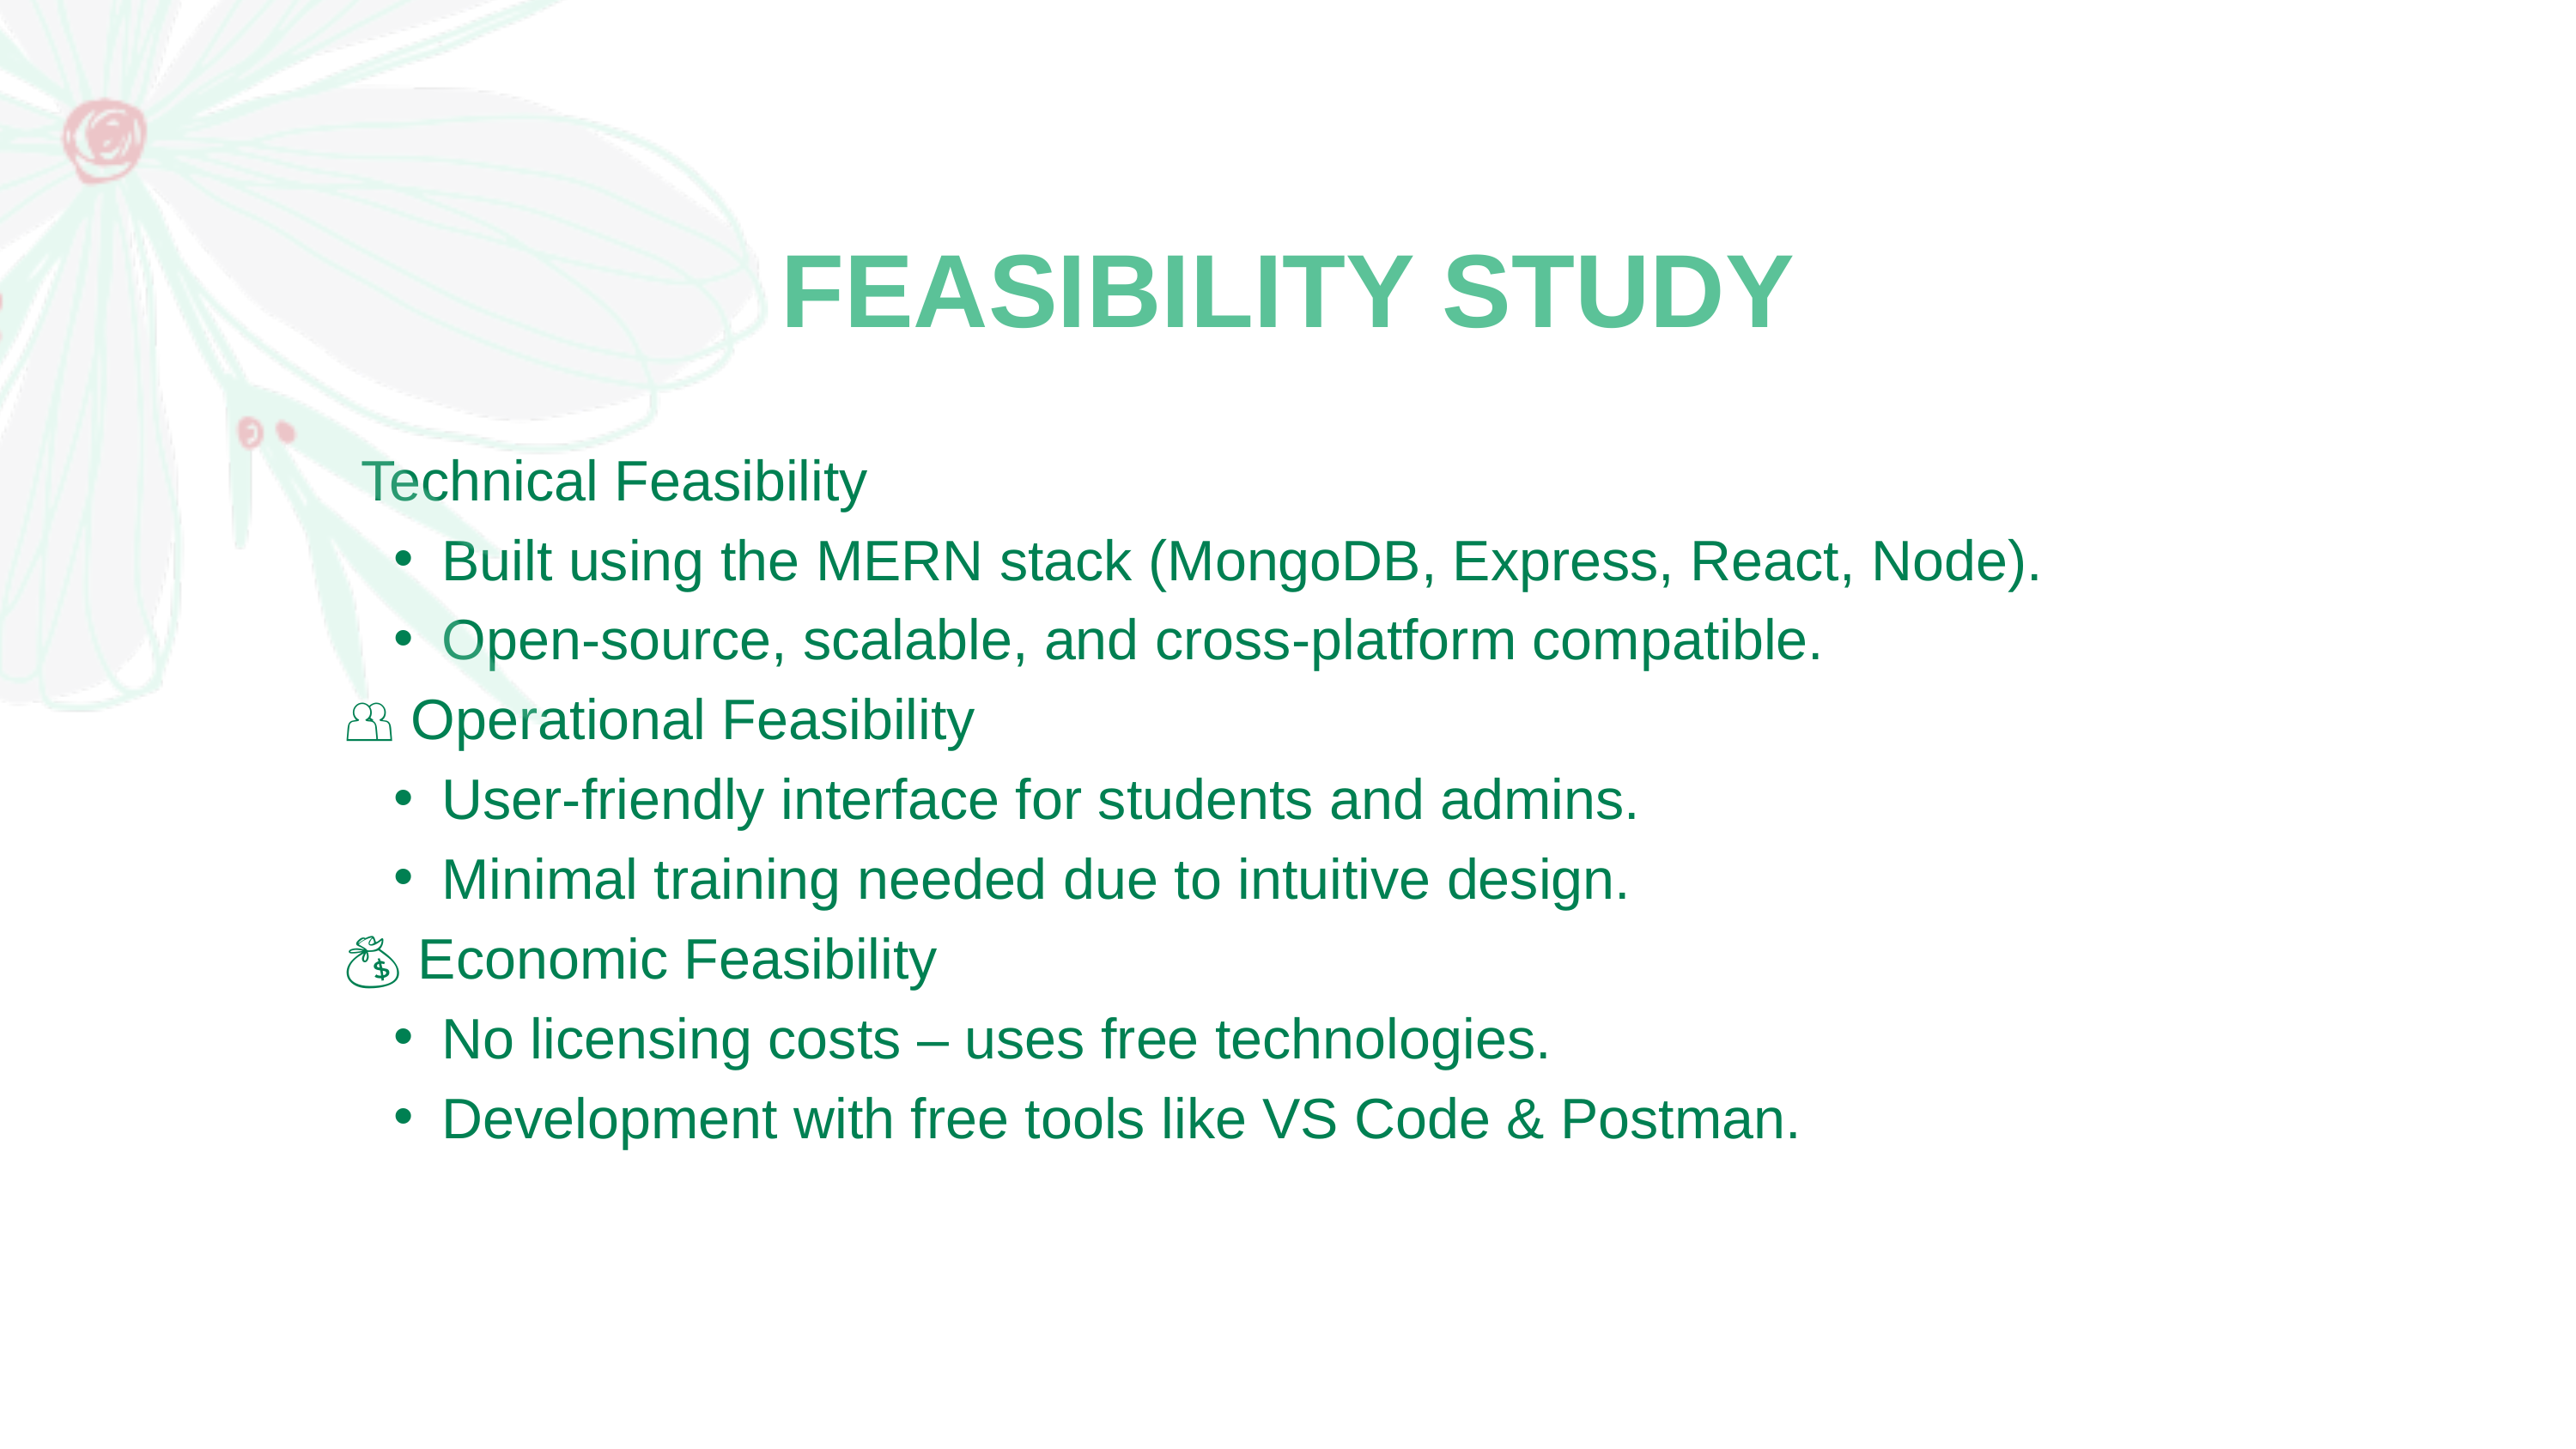

FEASIBILITY STUDY
 Technical Feasibility
Built using the MERN stack (MongoDB, Express, React, Node).
Open-source, scalable, and cross-platform compatible.
👥 Operational Feasibility
User-friendly interface for students and admins.
Minimal training needed due to intuitive design.
💰 Economic Feasibility
No licensing costs – uses free technologies.
Development with free tools like VS Code & Postman.